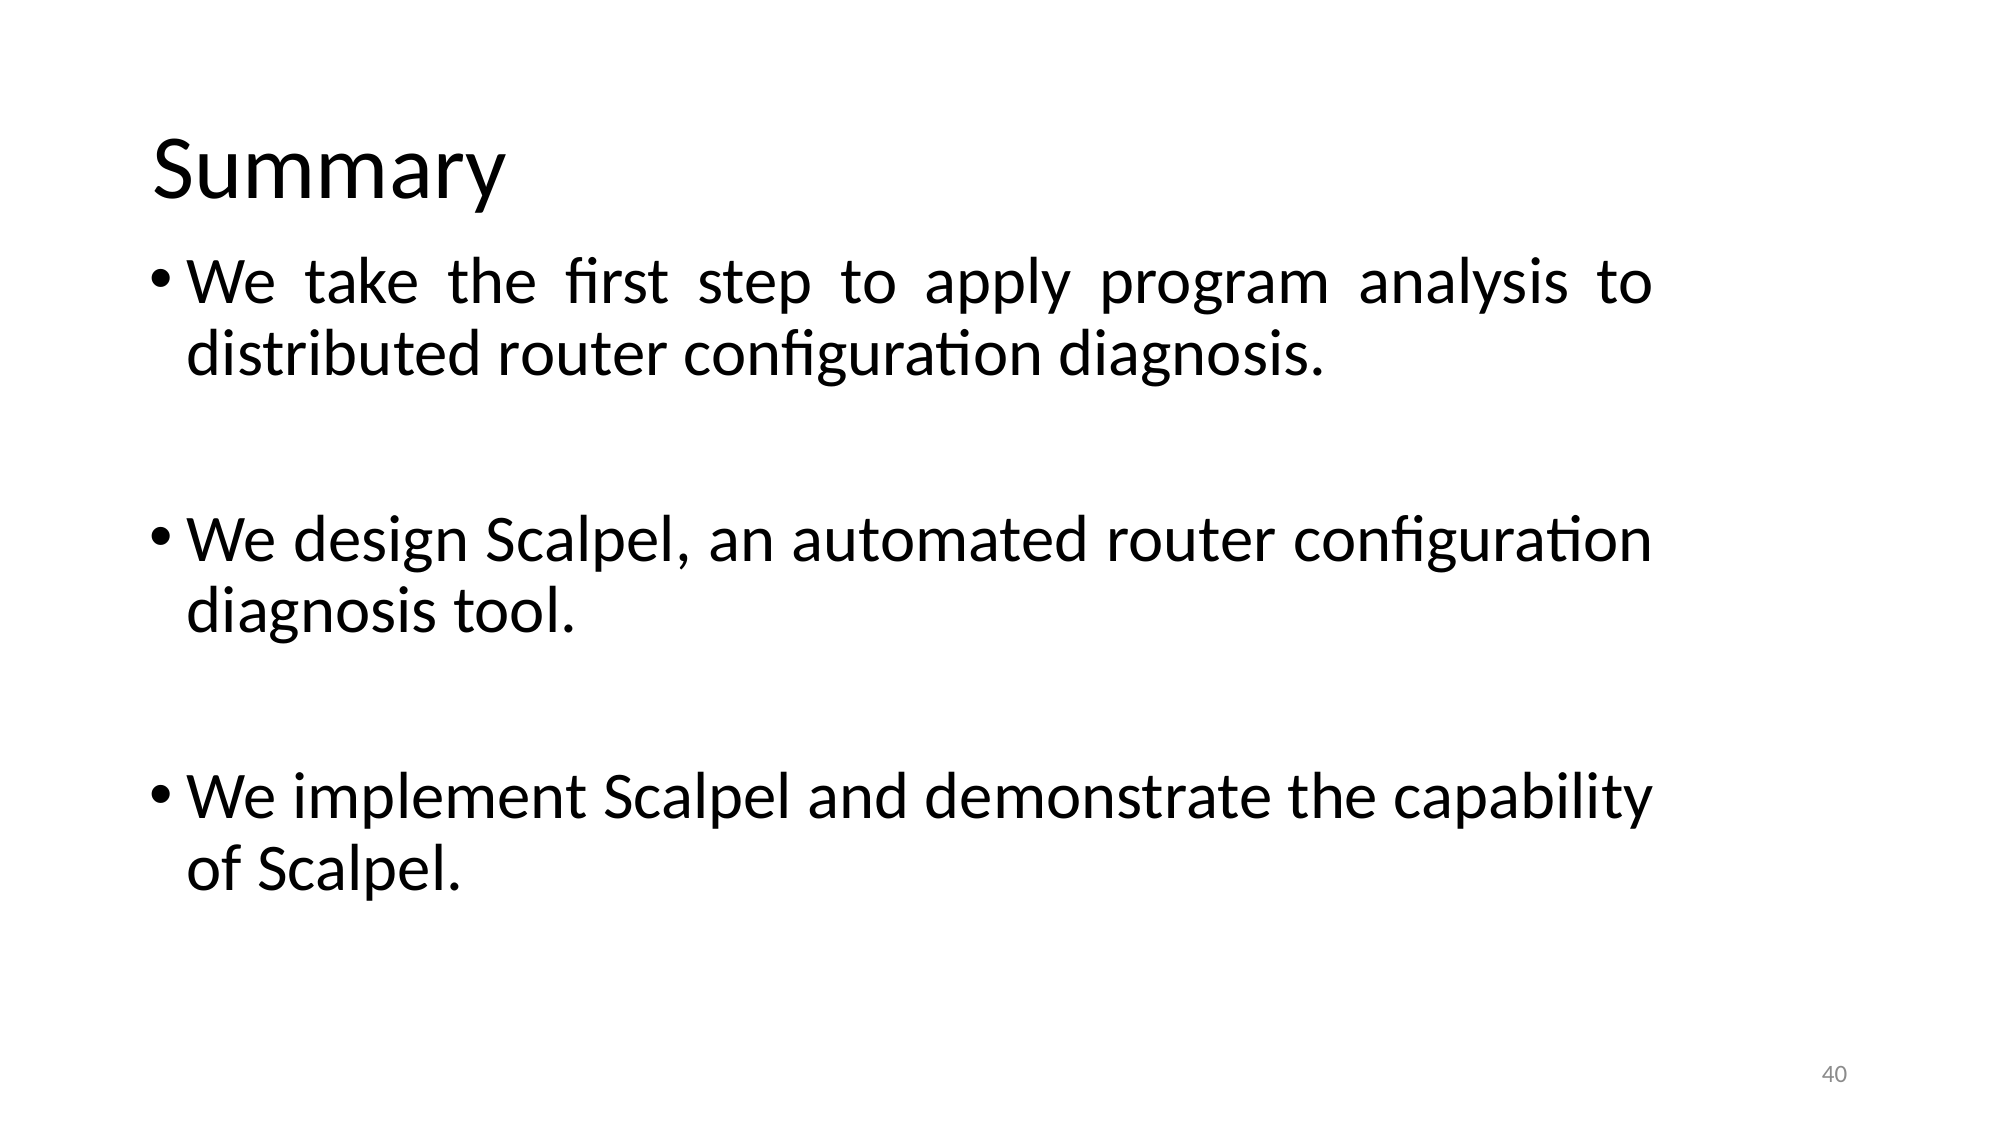

# Summary
We take the first step to apply program analysis to distributed router configuration diagnosis.

We design Scalpel, an automated router configuration diagnosis tool.

We implement Scalpel and demonstrate the capability of Scalpel.
40